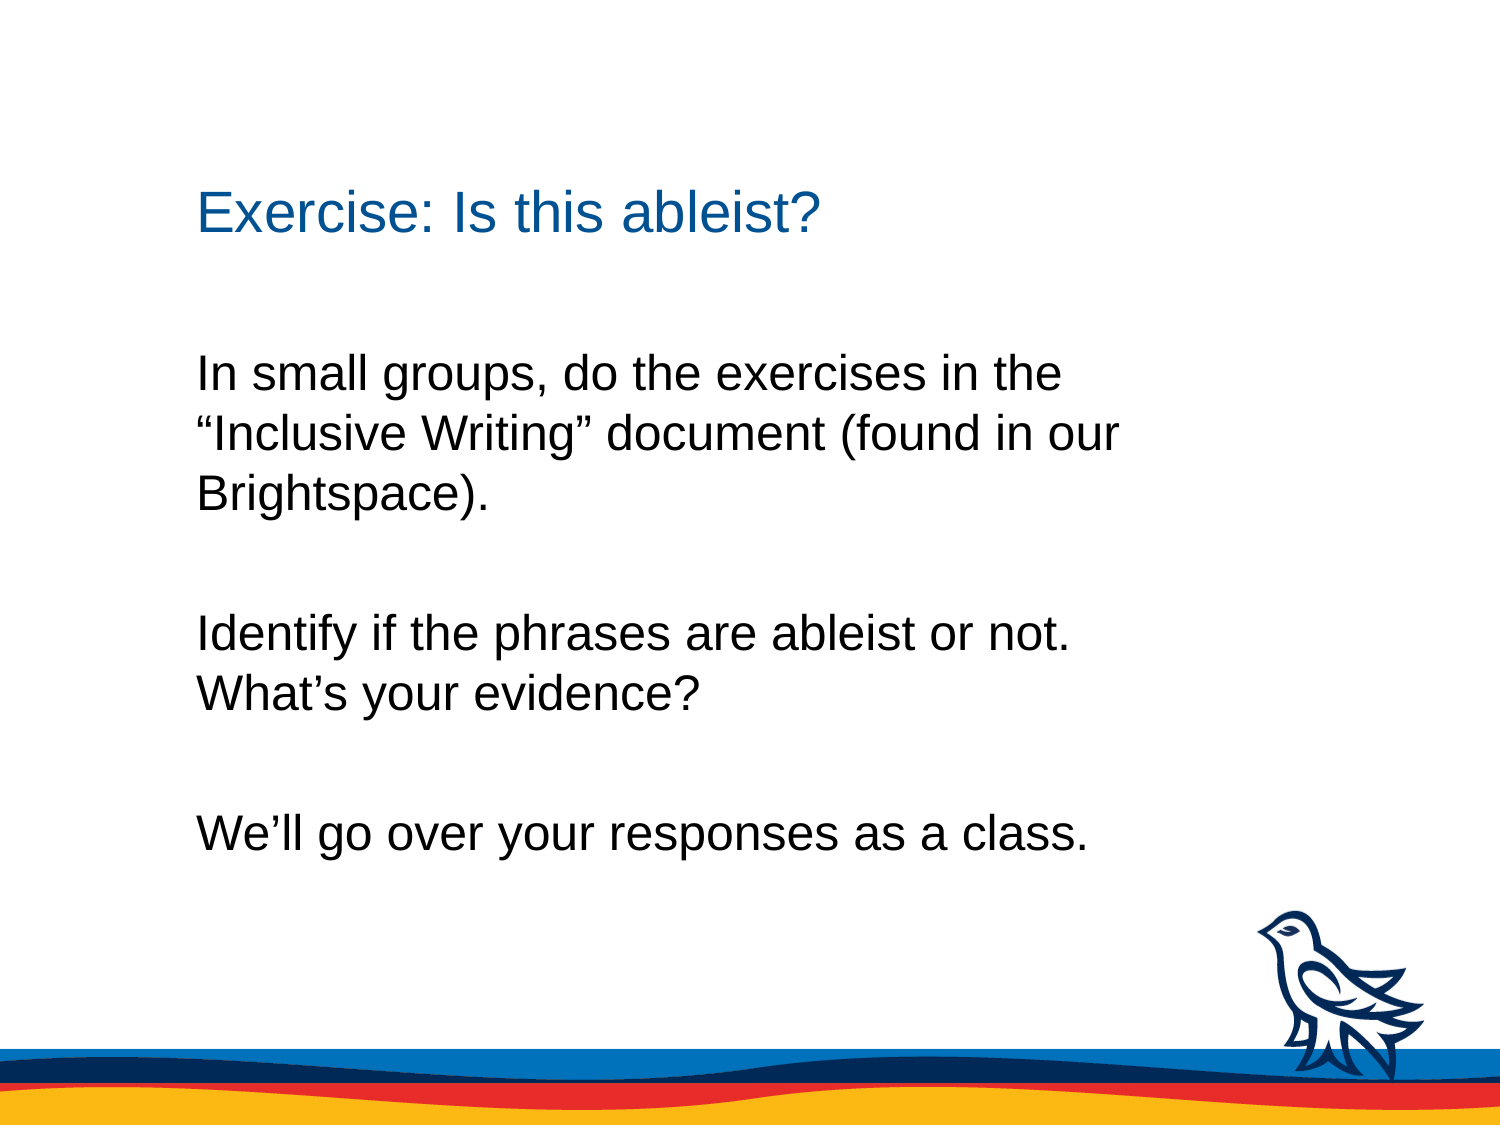

# Exercise: Is this ableist?
In small groups, do the exercises in the “Inclusive Writing” document (found in our Brightspace).

Identify if the phrases are ableist or not. What’s your evidence?

We’ll go over your responses as a class.